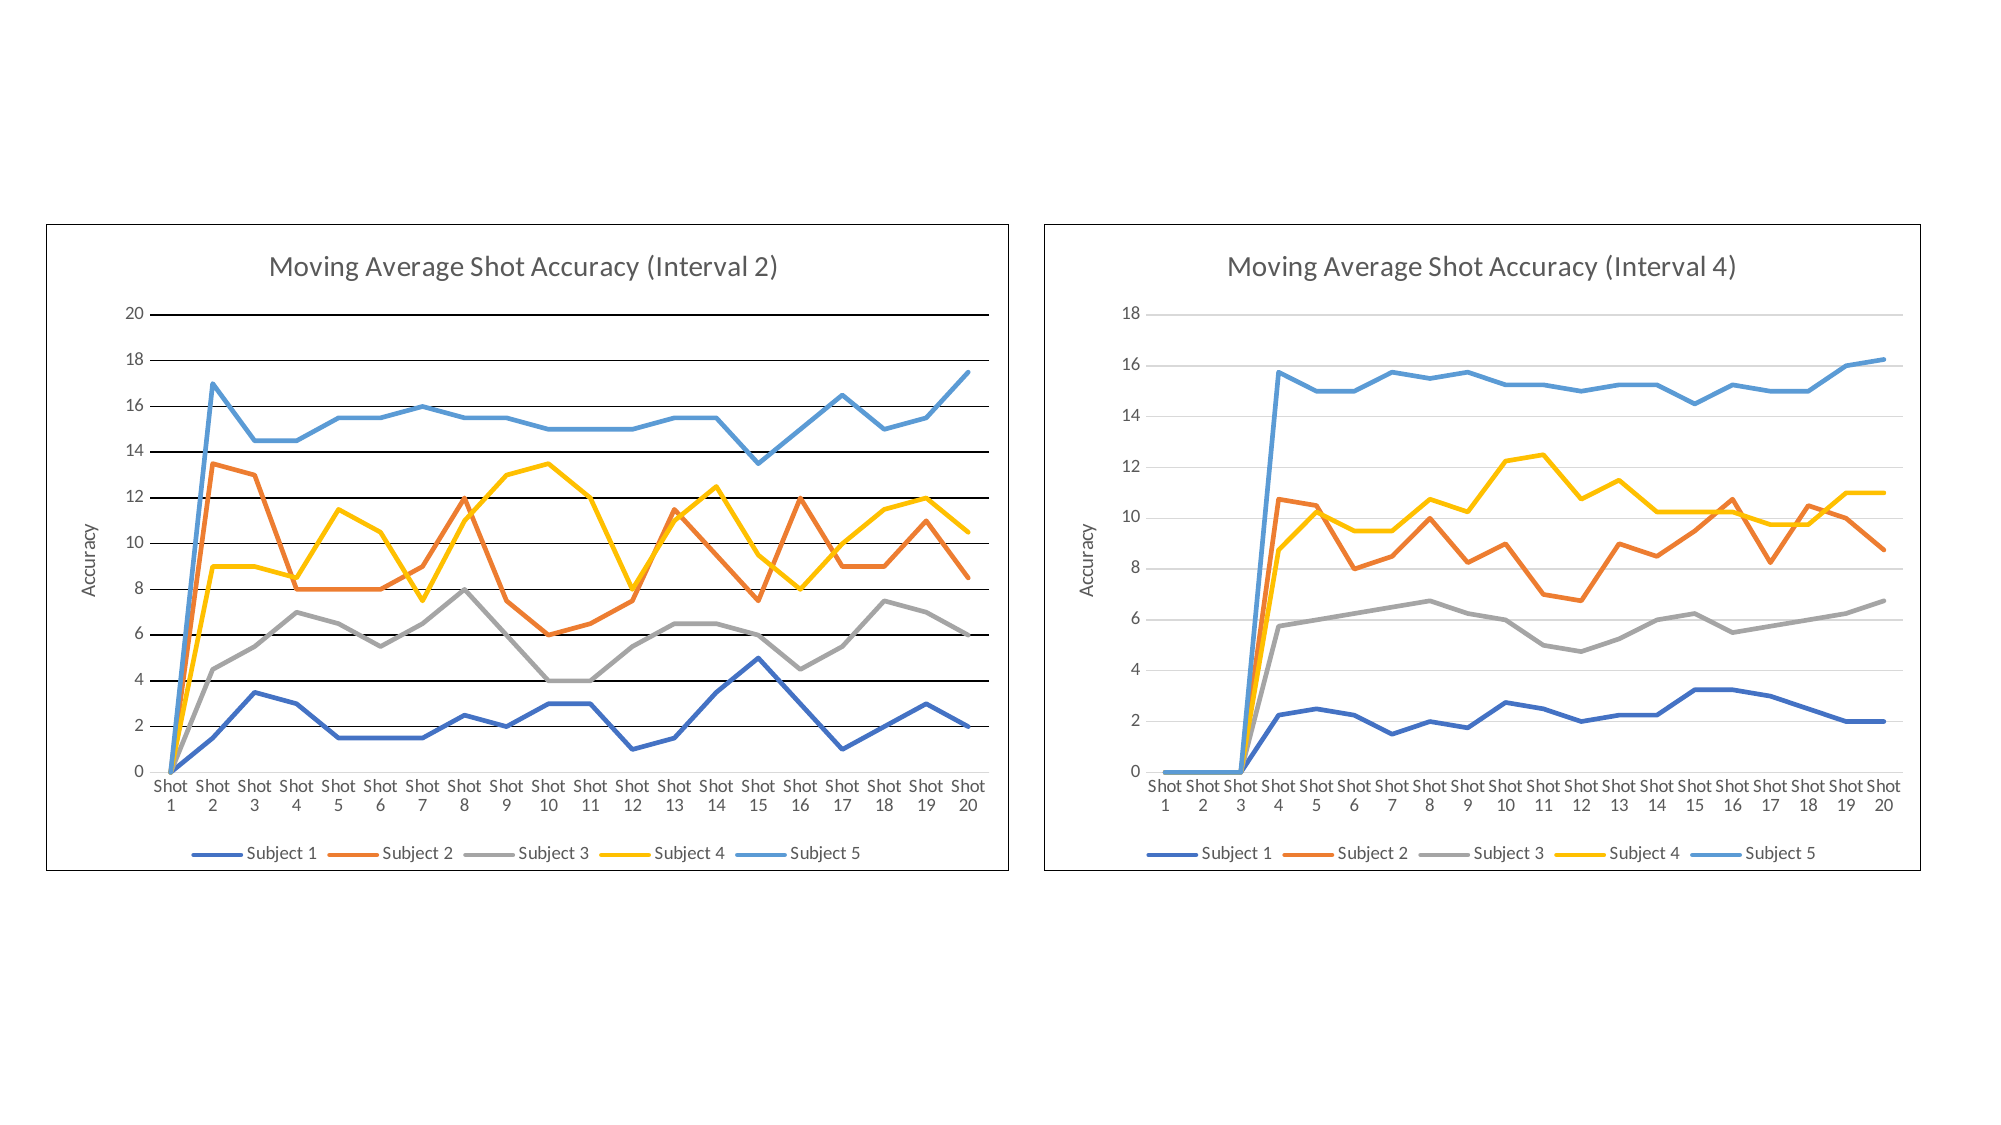

### Chart: Moving Average Shot Accuracy (Interval 2)

| Category |  |  |  |  |  |
|---|---|---|---|---|---|
| Shot 1 | None | None | None | None | None |
| Shot 2 | 1.5 | 13.5 | 4.5 | 9.0 | 17.0 |
| Shot 3 | 3.5 | 13.0 | 5.5 | 9.0 | 14.5 |
| Shot 4 | 3.0 | 8.0 | 7.0 | 8.5 | 14.5 |
| Shot 5 | 1.5 | 8.0 | 6.5 | 11.5 | 15.5 |
| Shot 6 | 1.5 | 8.0 | 5.5 | 10.5 | 15.5 |
| Shot 7 | 1.5 | 9.0 | 6.5 | 7.5 | 16.0 |
| Shot 8 | 2.5 | 12.0 | 8.0 | 11.0 | 15.5 |
| Shot 9 | 2.0 | 7.5 | 6.0 | 13.0 | 15.5 |
| Shot 10 | 3.0 | 6.0 | 4.0 | 13.5 | 15.0 |
| Shot 11 | 3.0 | 6.5 | 4.0 | 12.0 | 15.0 |
| Shot 12 | 1.0 | 7.5 | 5.5 | 8.0 | 15.0 |
| Shot 13 | 1.5 | 11.5 | 6.5 | 11.0 | 15.5 |
| Shot 14 | 3.5 | 9.5 | 6.5 | 12.5 | 15.5 |
| Shot 15 | 5.0 | 7.5 | 6.0 | 9.5 | 13.5 |
| Shot 16 | 3.0 | 12.0 | 4.5 | 8.0 | 15.0 |
| Shot 17 | 1.0 | 9.0 | 5.5 | 10.0 | 16.5 |
| Shot 18 | 2.0 | 9.0 | 7.5 | 11.5 | 15.0 |
| Shot 19 | 3.0 | 11.0 | 7.0 | 12.0 | 15.5 |
| Shot 20 | 2.0 | 8.5 | 6.0 | 10.5 | 17.5 |

### Chart: Moving Average Shot Accuracy (Interval 4)

| Category |  |  |  |  |  |
|---|---|---|---|---|---|
| Shot 1 | None | None | None | None | None |
| Shot 2 | None | None | None | None | None |
| Shot 3 | None | None | None | None | None |
| Shot 4 | 2.25 | 10.75 | 5.75 | 8.75 | 15.75 |
| Shot 5 | 2.5 | 10.5 | 6.0 | 10.25 | 15.0 |
| Shot 6 | 2.25 | 8.0 | 6.25 | 9.5 | 15.0 |
| Shot 7 | 1.5 | 8.5 | 6.5 | 9.5 | 15.75 |
| Shot 8 | 2.0 | 10.0 | 6.75 | 10.75 | 15.5 |
| Shot 9 | 1.75 | 8.25 | 6.25 | 10.25 | 15.75 |
| Shot 10 | 2.75 | 9.0 | 6.0 | 12.25 | 15.25 |
| Shot 11 | 2.5 | 7.0 | 5.0 | 12.5 | 15.25 |
| Shot 12 | 2.0 | 6.75 | 4.75 | 10.75 | 15.0 |
| Shot 13 | 2.25 | 9.0 | 5.25 | 11.5 | 15.25 |
| Shot 14 | 2.25 | 8.5 | 6.0 | 10.25 | 15.25 |
| Shot 15 | 3.25 | 9.5 | 6.25 | 10.25 | 14.5 |
| Shot 16 | 3.25 | 10.75 | 5.5 | 10.25 | 15.25 |
| Shot 17 | 3.0 | 8.25 | 5.75 | 9.75 | 15.0 |
| Shot 18 | 2.5 | 10.5 | 6.0 | 9.75 | 15.0 |
| Shot 19 | 2.0 | 10.0 | 6.25 | 11.0 | 16.0 |
| Shot 20 | 2.0 | 8.75 | 6.75 | 11.0 | 16.25 |